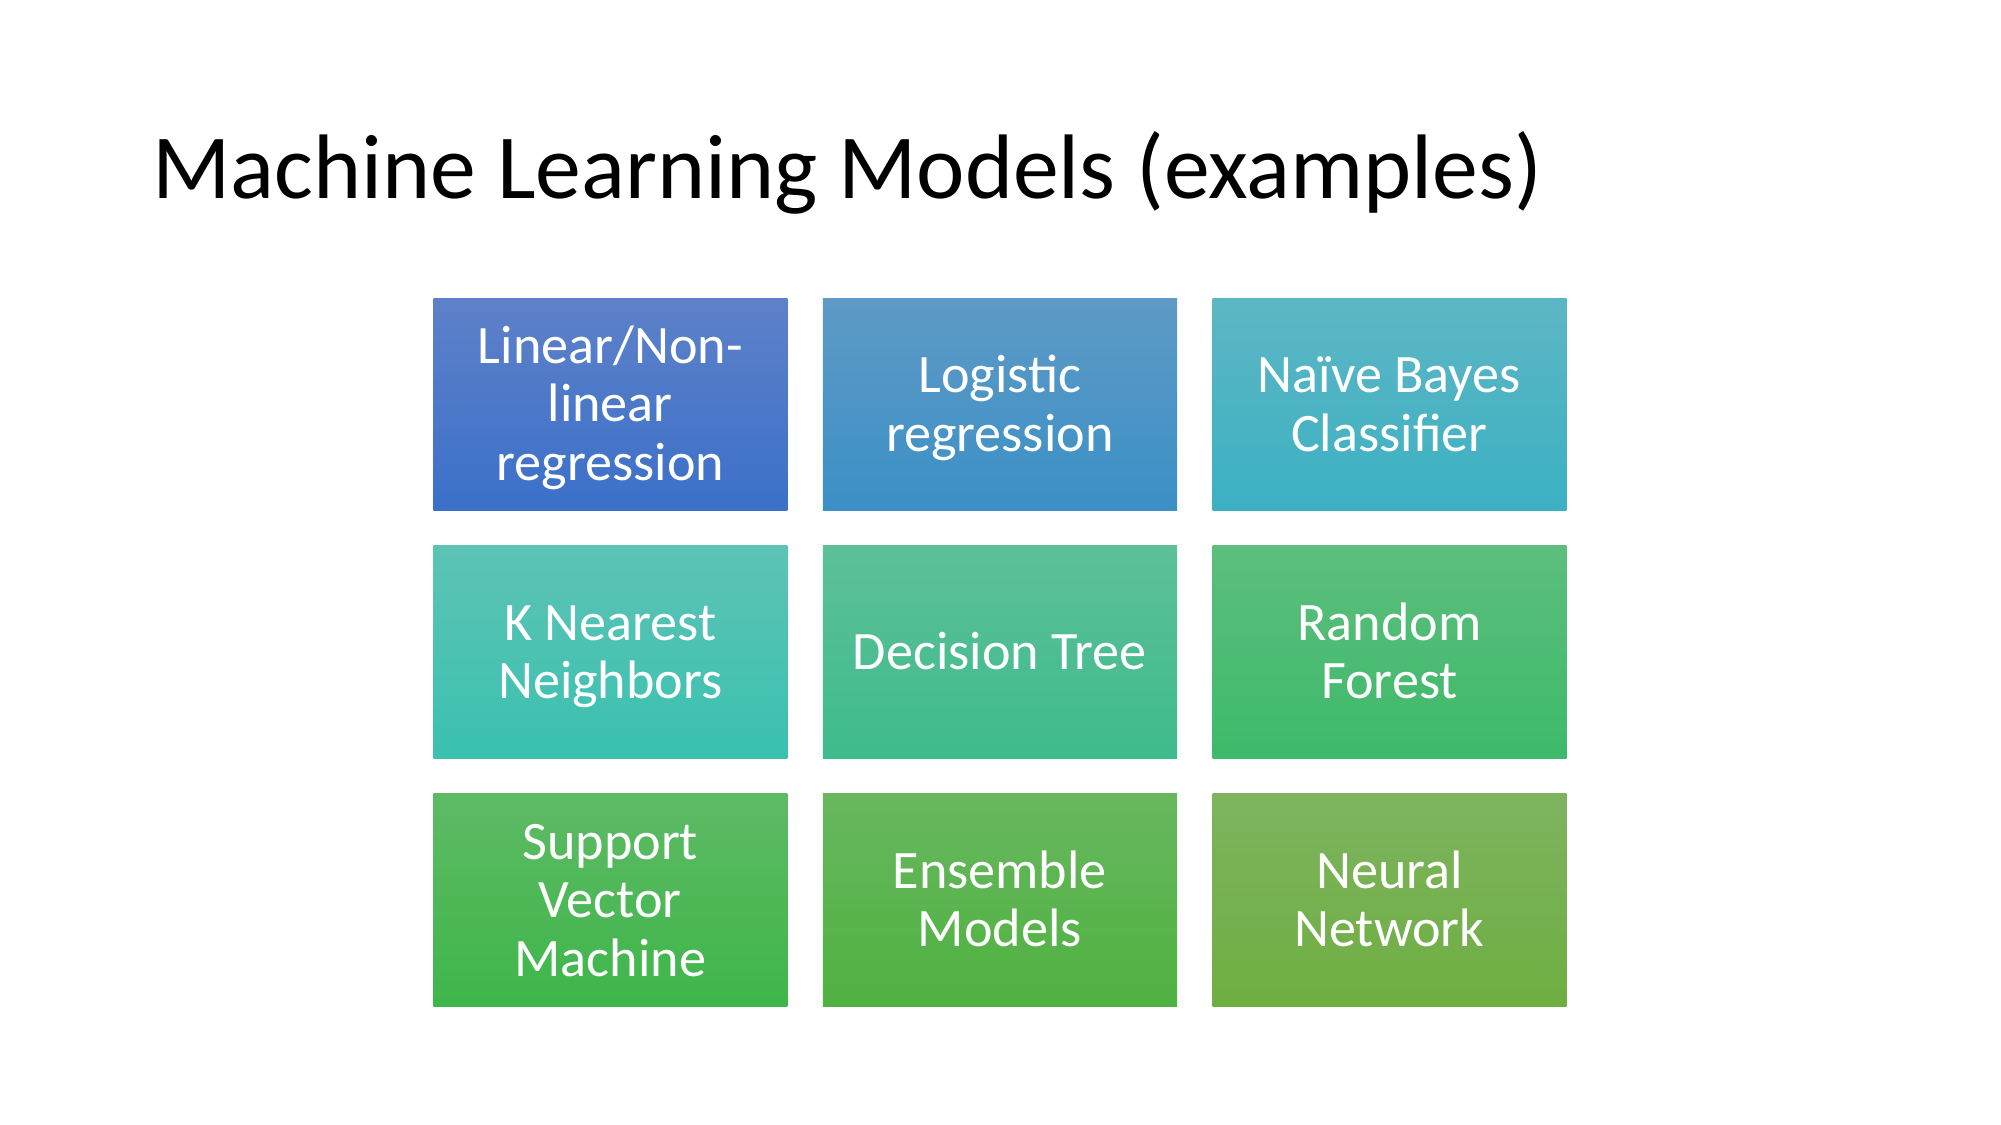

# Machine Learning Models (examples)

Linear/Non-linear regression

Logistic regression

Naïve Bayes Classifier

K Nearest Neighbors

Decision Tree

Random Forest

Support Vector Machine

Ensemble Models

Neural Network